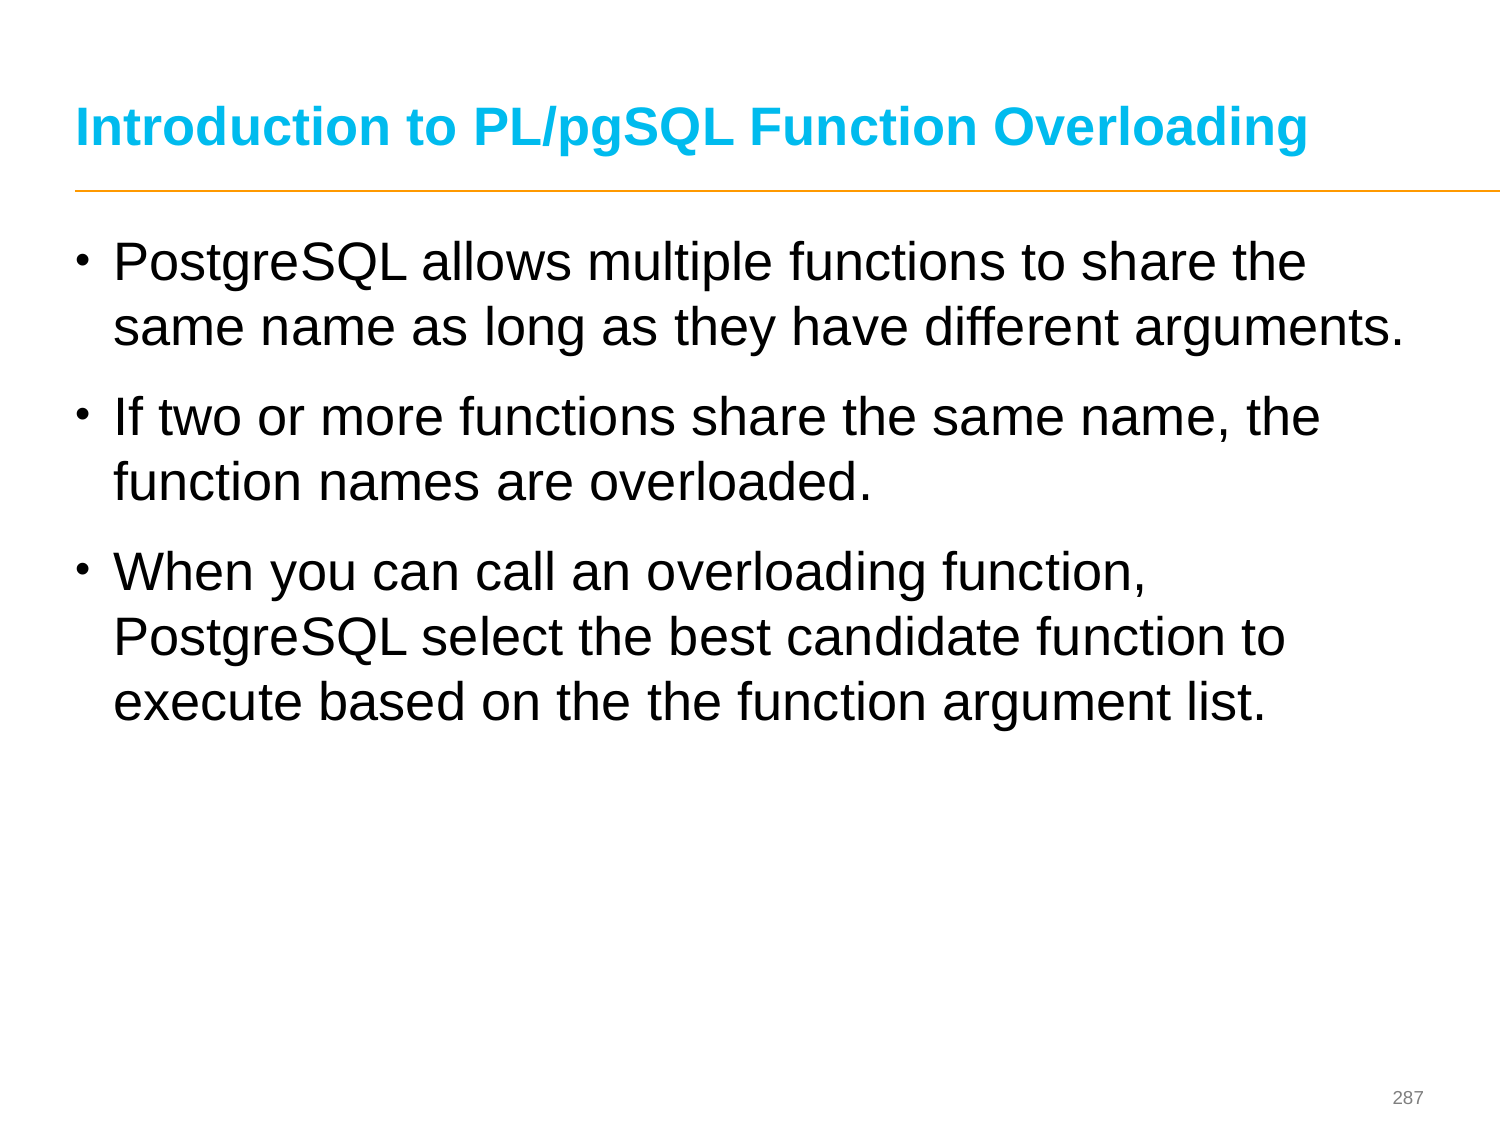

# Introduction to PL/pgSQL Function Overloading
PostgreSQL allows multiple functions to share the same name as long as they have different arguments.
If two or more functions share the same name, the function names are overloaded.
When you can call an overloading function, PostgreSQL select the best candidate function to execute based on the the function argument list.